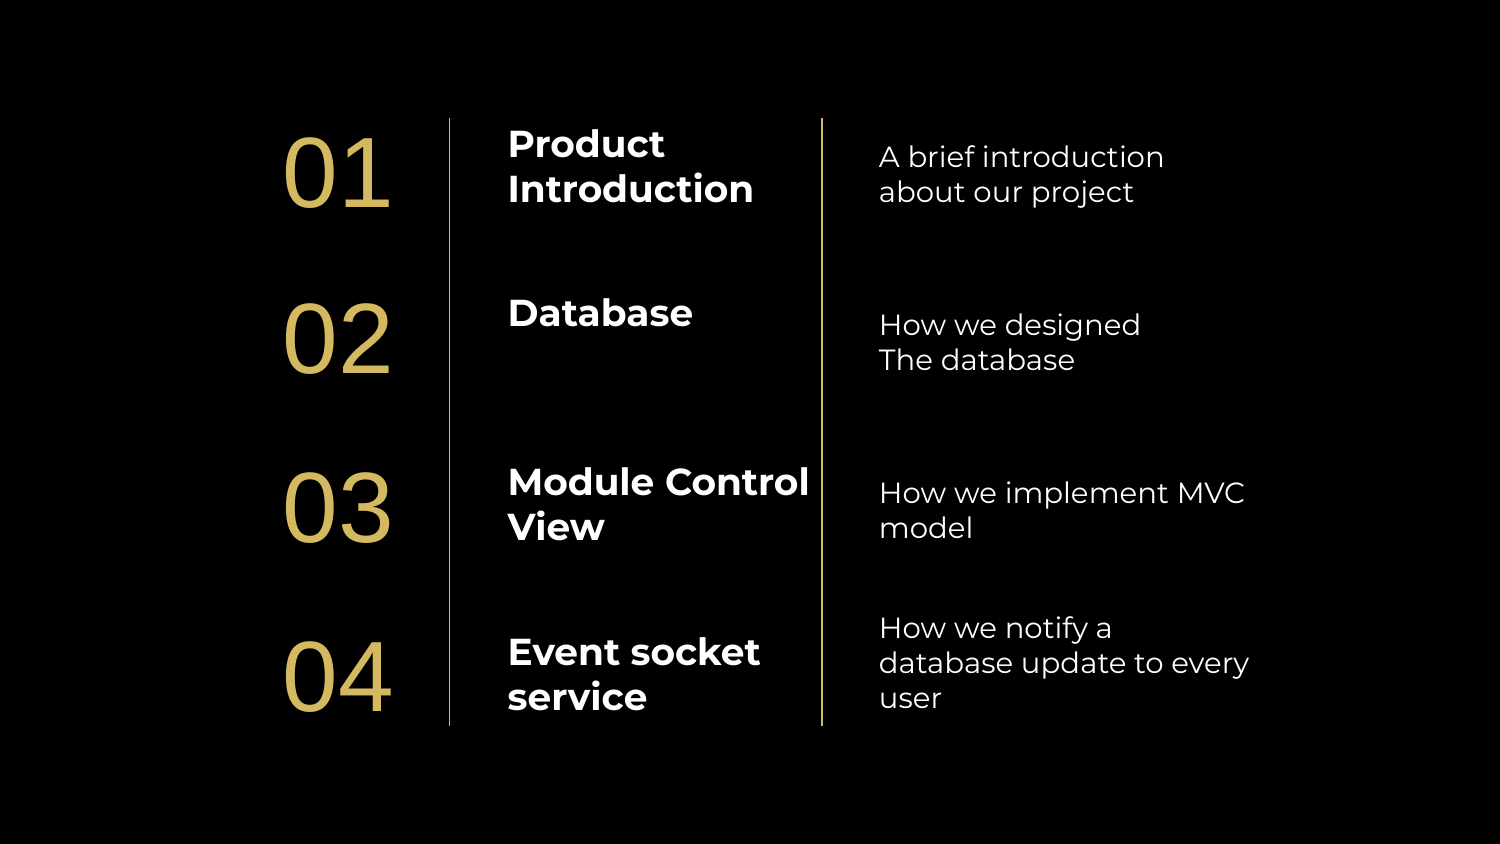

A brief introduction about our project
01
# Product
Introduction
How we designed
The database
02
Database

How we implement MVC model
03
Module Control
View
How we notify a database update to every user
04
Event socket
service